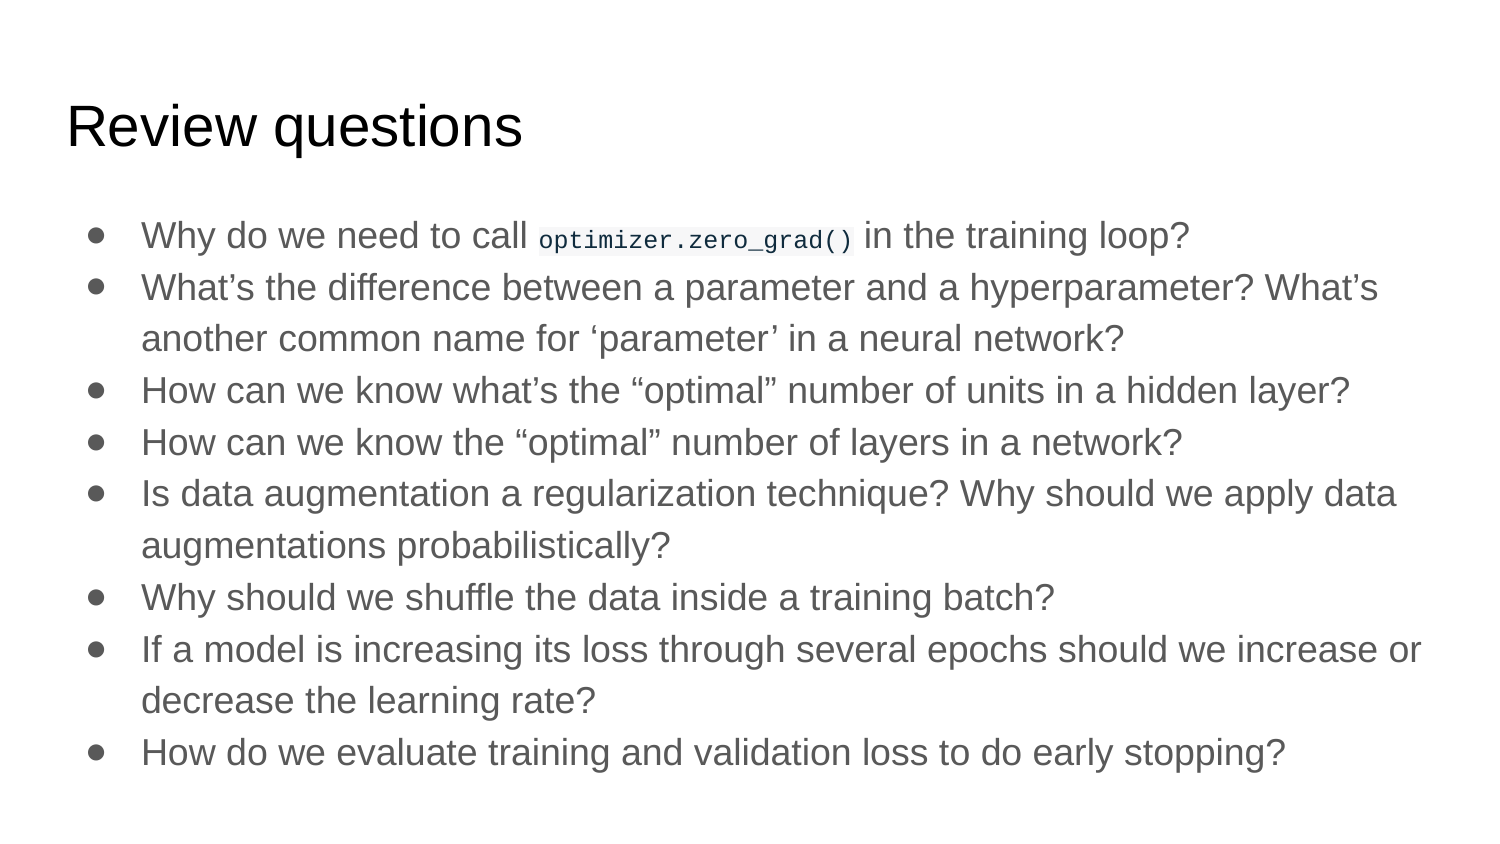

# Review questions
Why do we need to call optimizer.zero_grad() in the training loop?
What’s the difference between a parameter and a hyperparameter? What’s another common name for ‘parameter’ in a neural network?
How can we know what’s the “optimal” number of units in a hidden layer?
How can we know the “optimal” number of layers in a network?
Is data augmentation a regularization technique? Why should we apply data augmentations probabilistically?
Why should we shuffle the data inside a training batch?
If a model is increasing its loss through several epochs should we increase or decrease the learning rate?
How do we evaluate training and validation loss to do early stopping?